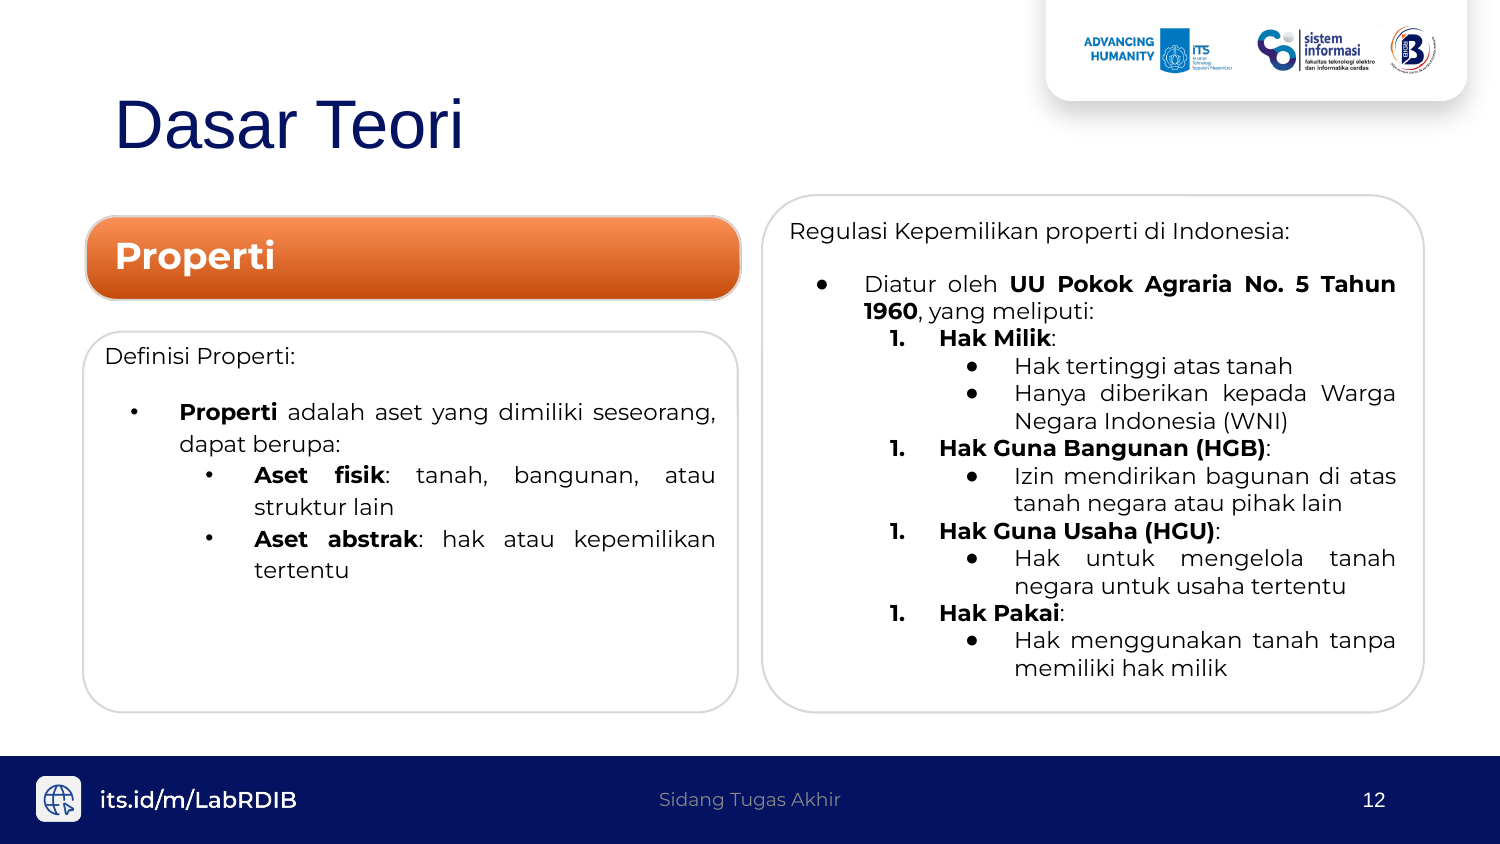

# Dasar Teori
Regulasi Kepemilikan properti di Indonesia:
Diatur oleh UU Pokok Agraria No. 5 Tahun 1960, yang meliputi:
Hak Milik:
Hak tertinggi atas tanah
Hanya diberikan kepada Warga Negara Indonesia (WNI)
Hak Guna Bangunan (HGB):
Izin mendirikan bagunan di atas tanah negara atau pihak lain
Hak Guna Usaha (HGU):
Hak untuk mengelola tanah negara untuk usaha tertentu
Hak Pakai:
Hak menggunakan tanah tanpa memiliki hak milik
Properti

Definisi Properti:
Properti adalah aset yang dimiliki seseorang, dapat berupa:
Aset fisik: tanah, bangunan, atau struktur lain
Aset abstrak: hak atau kepemilikan tertentu

Sidang Tugas Akhir
12